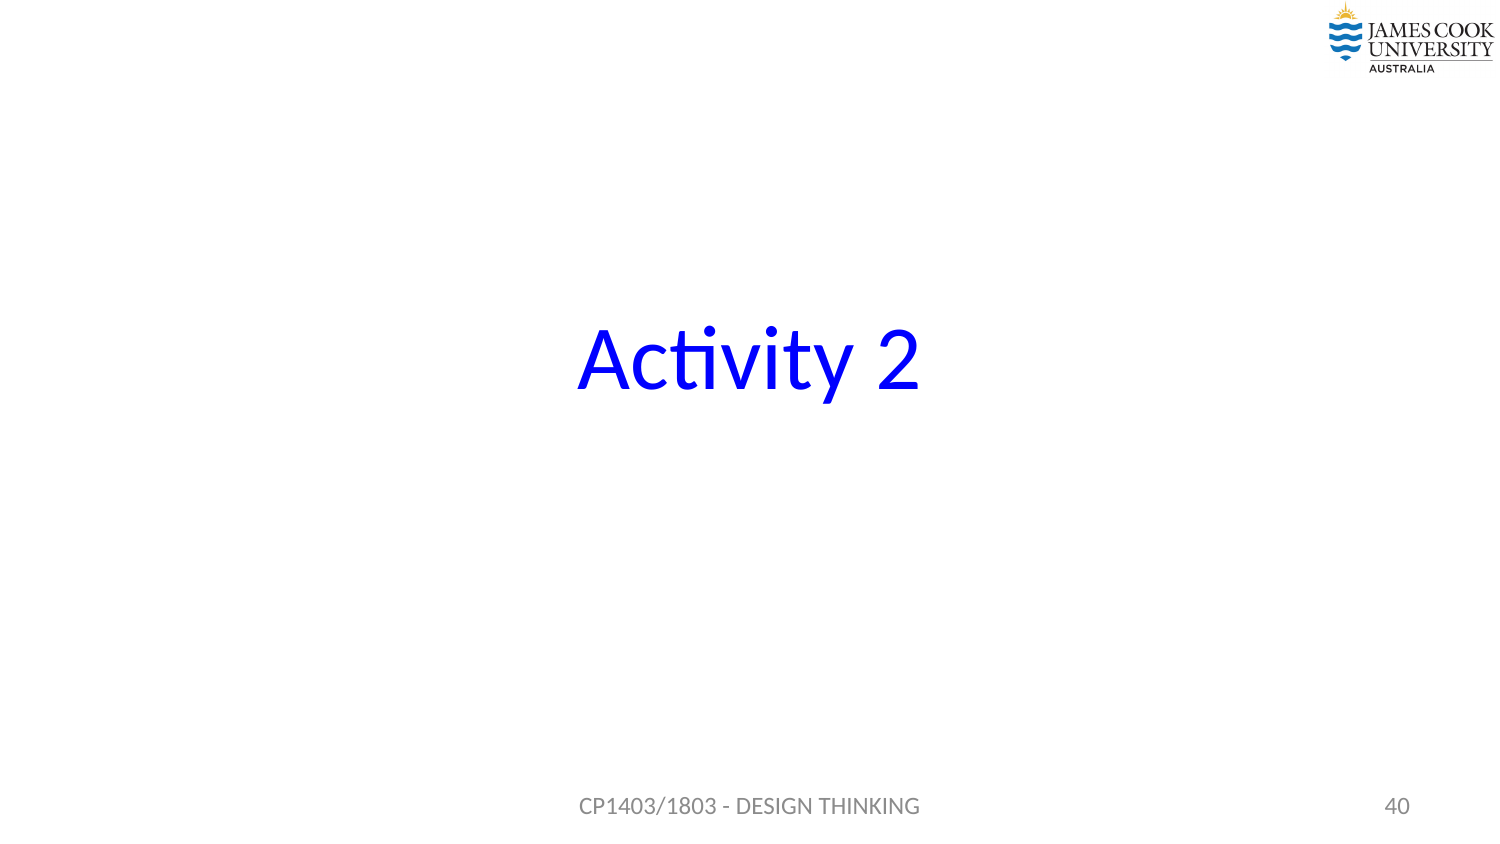

# Activity 2

CP1403/1803 - DESIGN THINKING
40